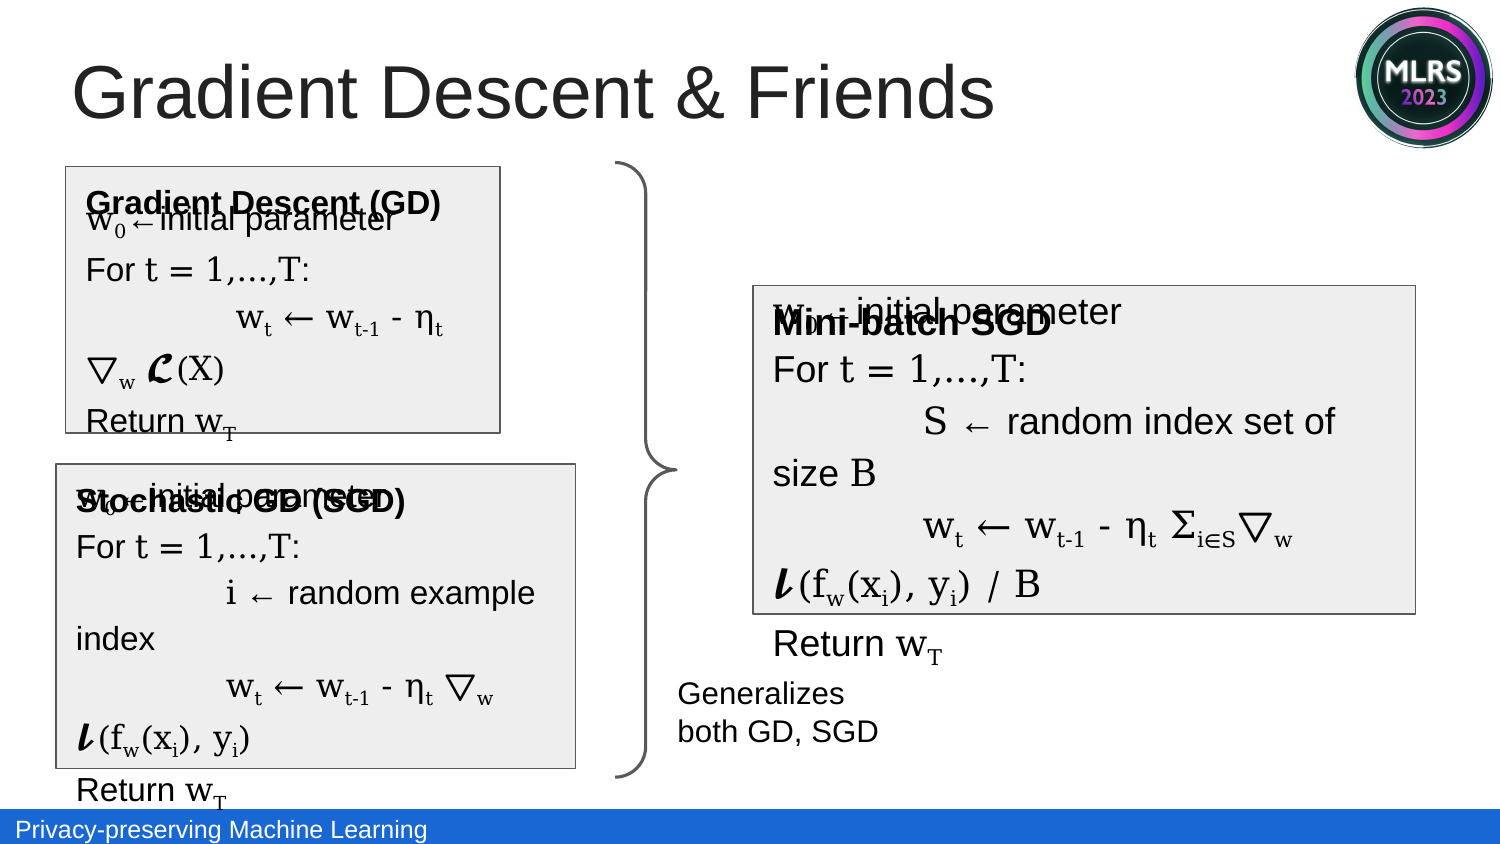

Gradient Descent & Friends

Mini-batch SGD

w0←initial parameter
For t = 1,...,T:
	S ← random index set of size B
	wt ← wt-1 - ηt Σi∈S⛛w 𝓵(fw(xi), yi) / B
Return wT
Generalizes both GD, SGD
Gradient Descent (GD)

w0←initial parameter
For t = 1,...,T:
	wt ← wt-1 - ηt ⛛w 𝓛(X)
Return wT
Stochastic GD (SGD)

w0←initial parameter
For t = 1,...,T:
	i ← random example index
	wt ← wt-1 - ηt ⛛w 𝓵(fw(xi), yi)
Return wT